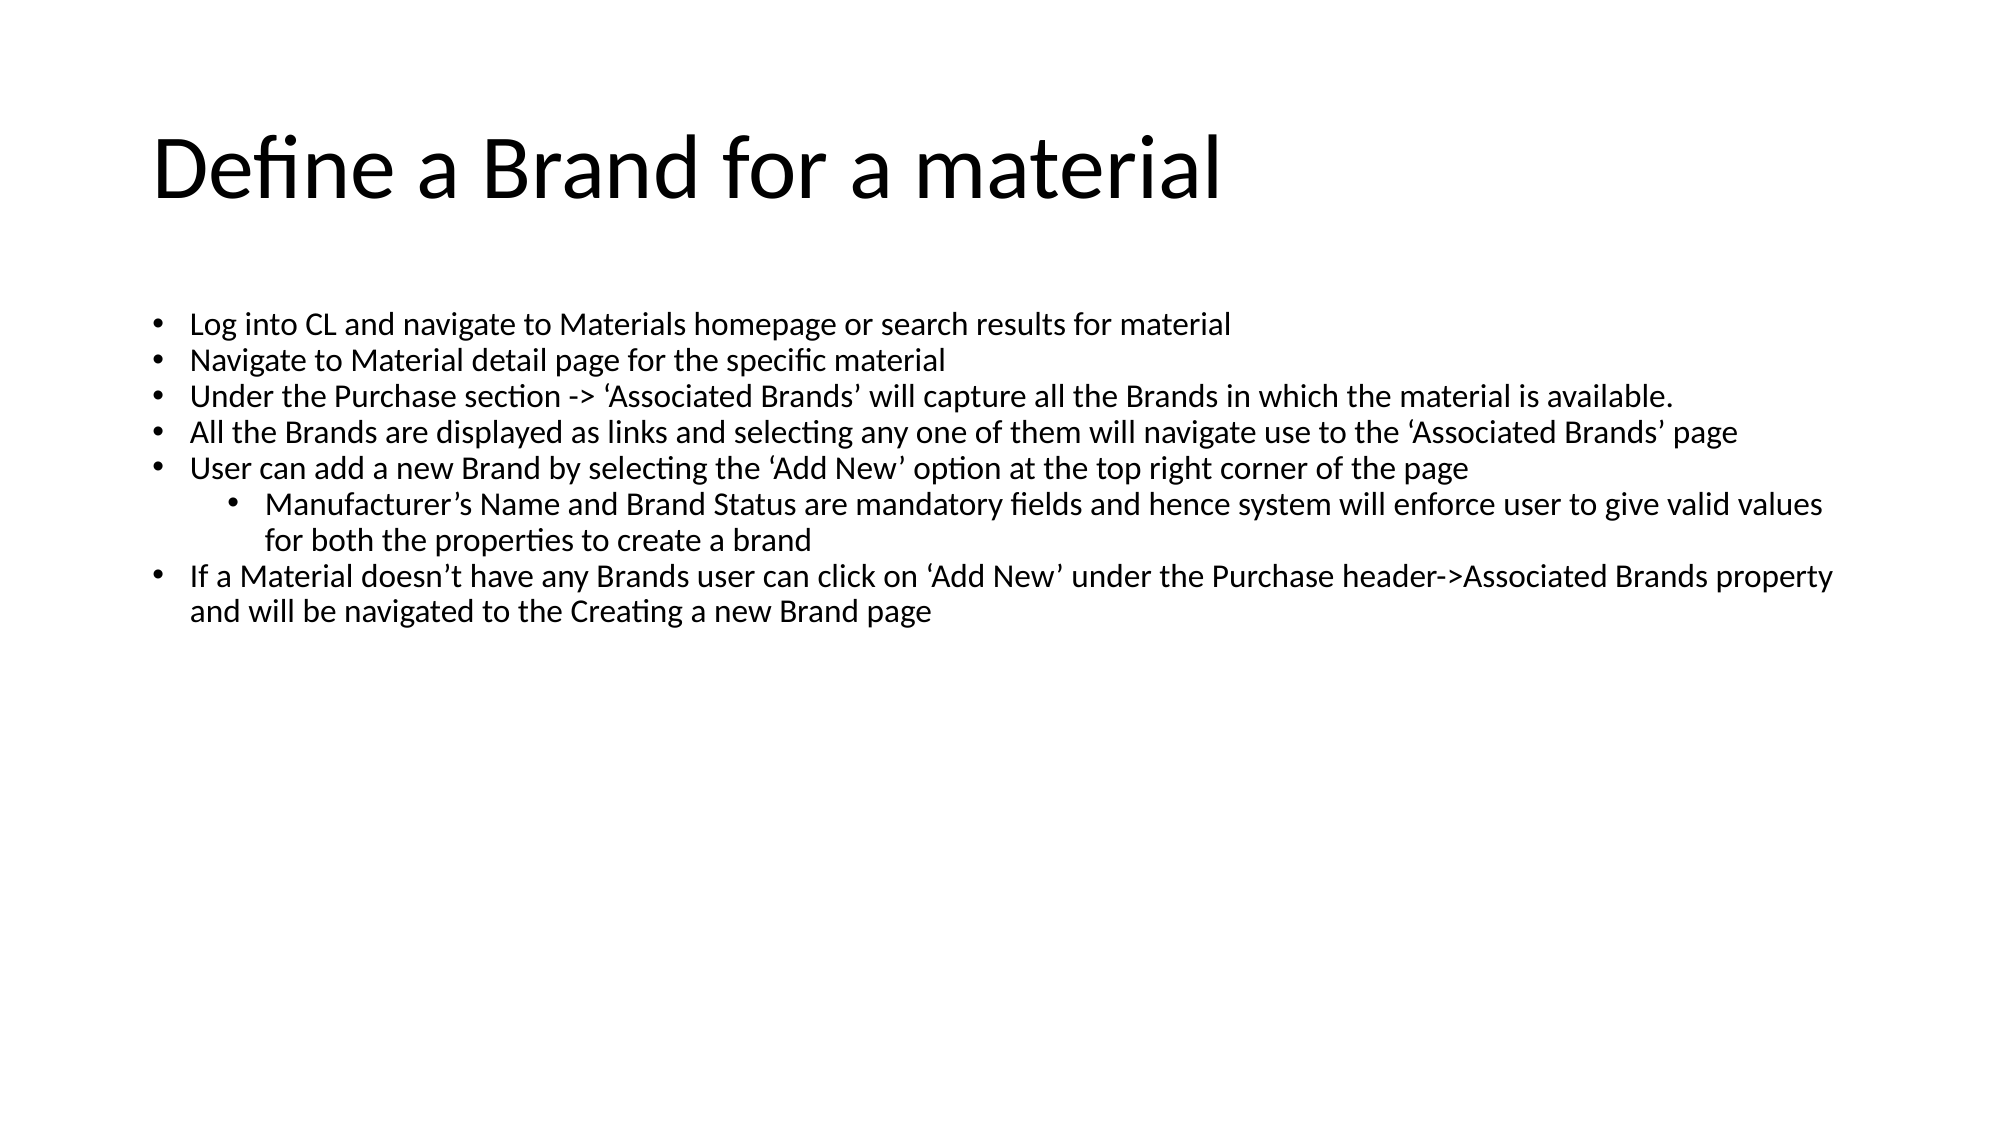

# Define a Brand for a material
Log into CL and navigate to Materials homepage or search results for material
Navigate to Material detail page for the specific material
Under the Purchase section -> ‘Associated Brands’ will capture all the Brands in which the material is available.
All the Brands are displayed as links and selecting any one of them will navigate use to the ‘Associated Brands’ page
User can add a new Brand by selecting the ‘Add New’ option at the top right corner of the page
Manufacturer’s Name and Brand Status are mandatory fields and hence system will enforce user to give valid values for both the properties to create a brand
If a Material doesn’t have any Brands user can click on ‘Add New’ under the Purchase header->Associated Brands property and will be navigated to the Creating a new Brand page